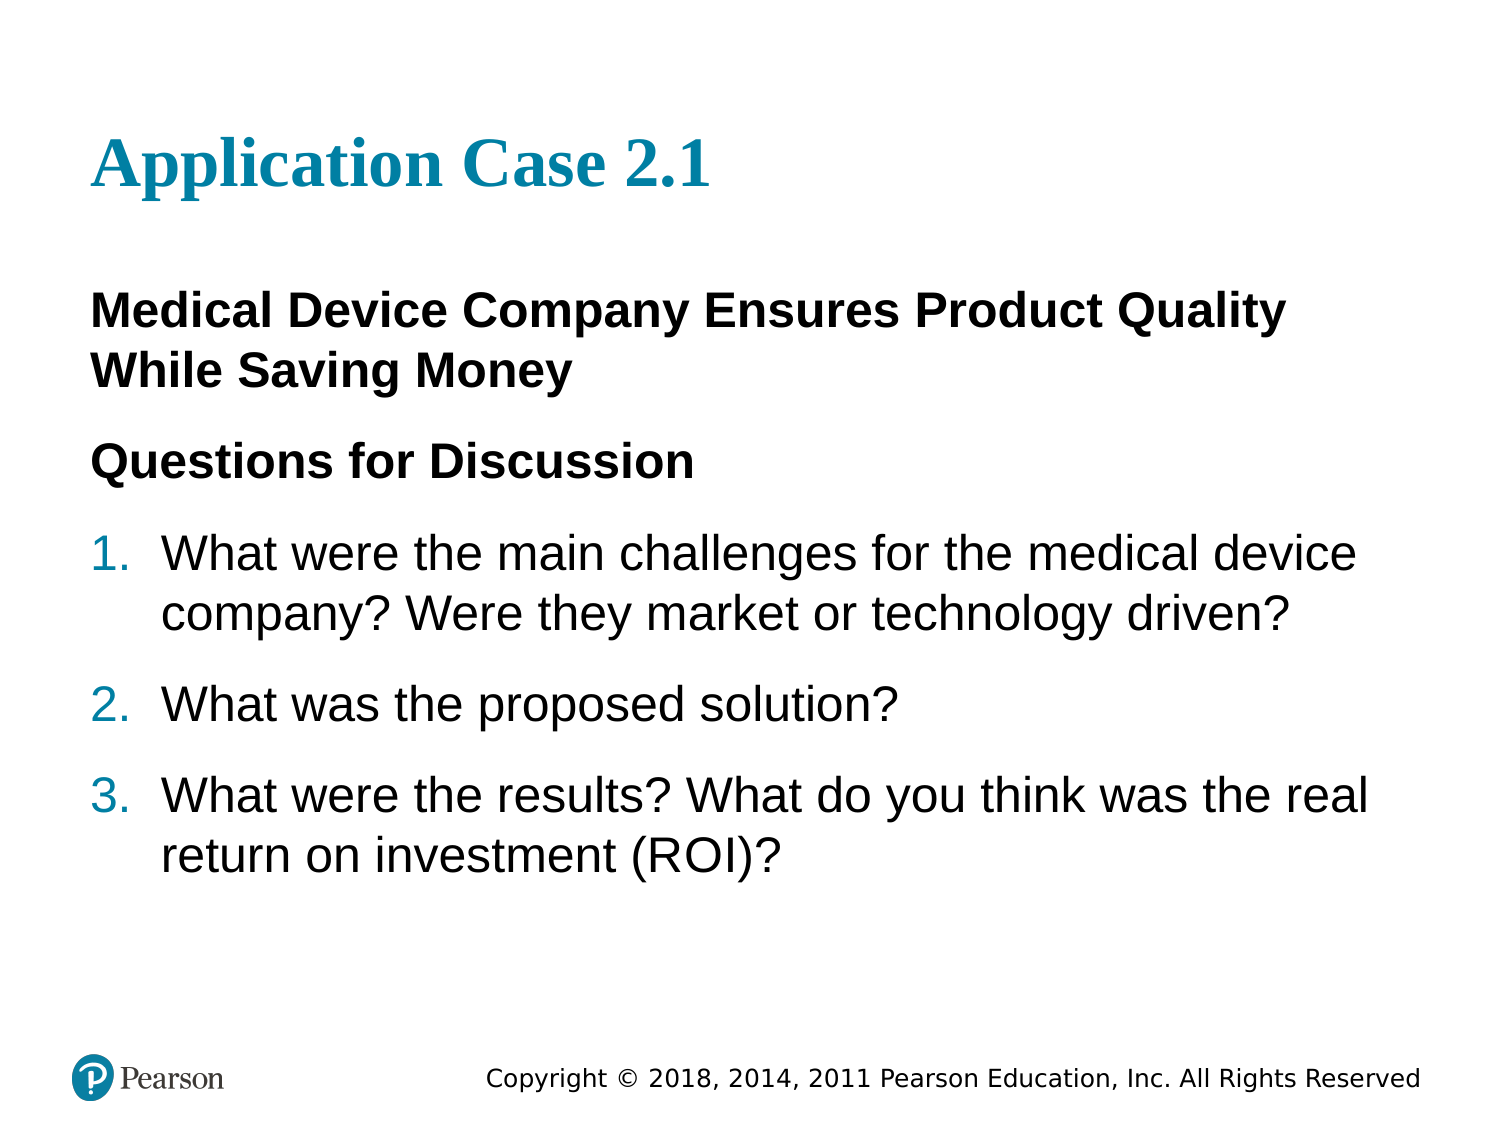

# Application Case 2.1
Medical Device Company Ensures Product Quality While Saving Money
Questions for Discussion
What were the main challenges for the medical device company? Were they market or technology driven?
What was the proposed solution?
What were the results? What do you think was the real return on investment (R O I)?